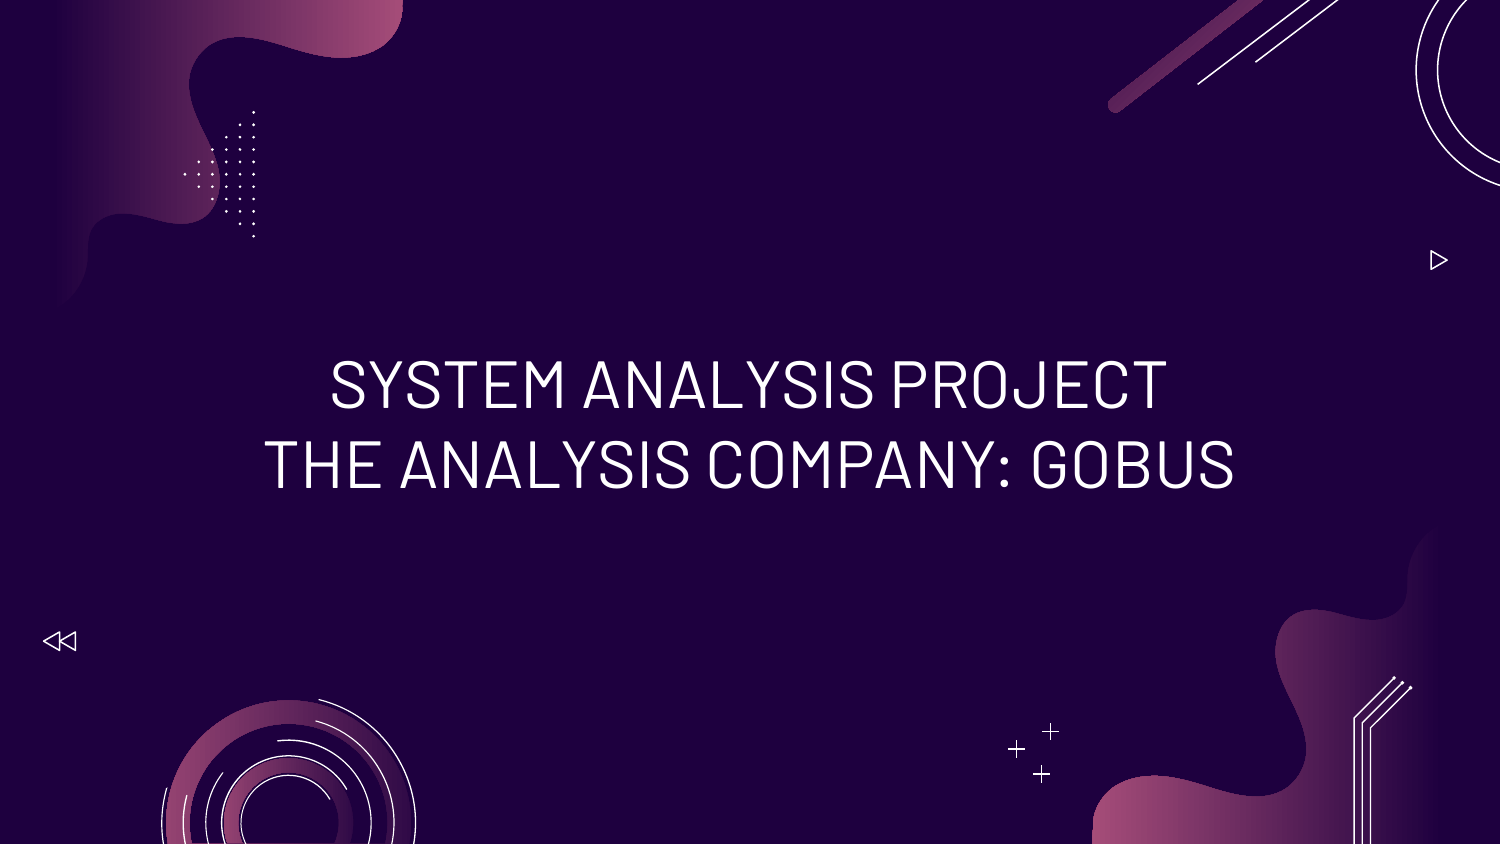

SYSTEM ANALYSIS PROJECT
THE ANALYSIS COMPANY: GOBUS